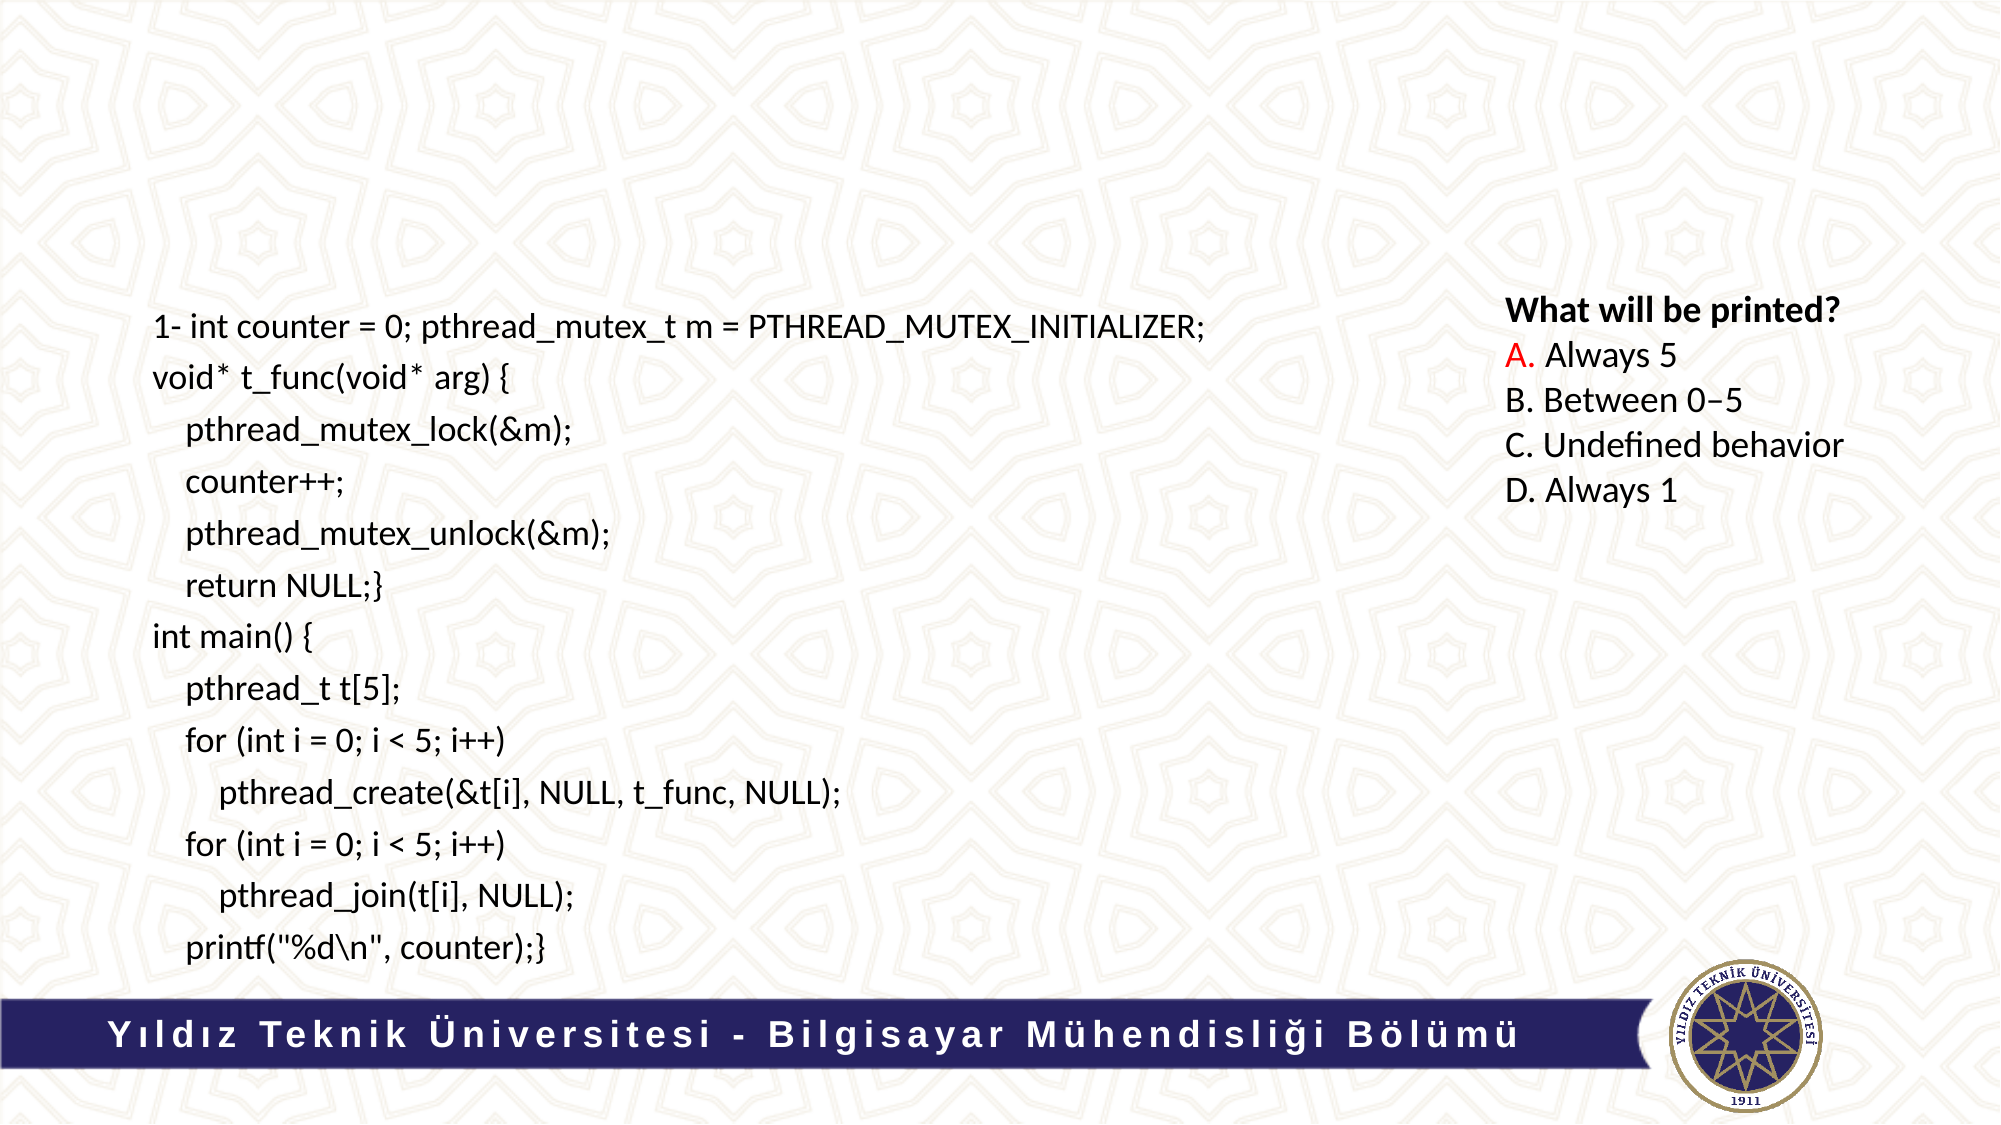

#
What will be printed?
A. Always 5
B. Between 0–5
C. Undefined behavior
D. Always 1

1- int counter = 0; pthread_mutex_t m = PTHREAD_MUTEX_INITIALIZER;
void* t_func(void* arg) {
    pthread_mutex_lock(&m);
    counter++;
    pthread_mutex_unlock(&m);
    return NULL;}
int main() {
    pthread_t t[5];
    for (int i = 0; i < 5; i++)
        pthread_create(&t[i], NULL, t_func, NULL);
    for (int i = 0; i < 5; i++)
        pthread_join(t[i], NULL);
    printf("%d\n", counter);}
Yıldız Teknik Üniversitesi - Bilgisayar Mühendisliği Bölümü